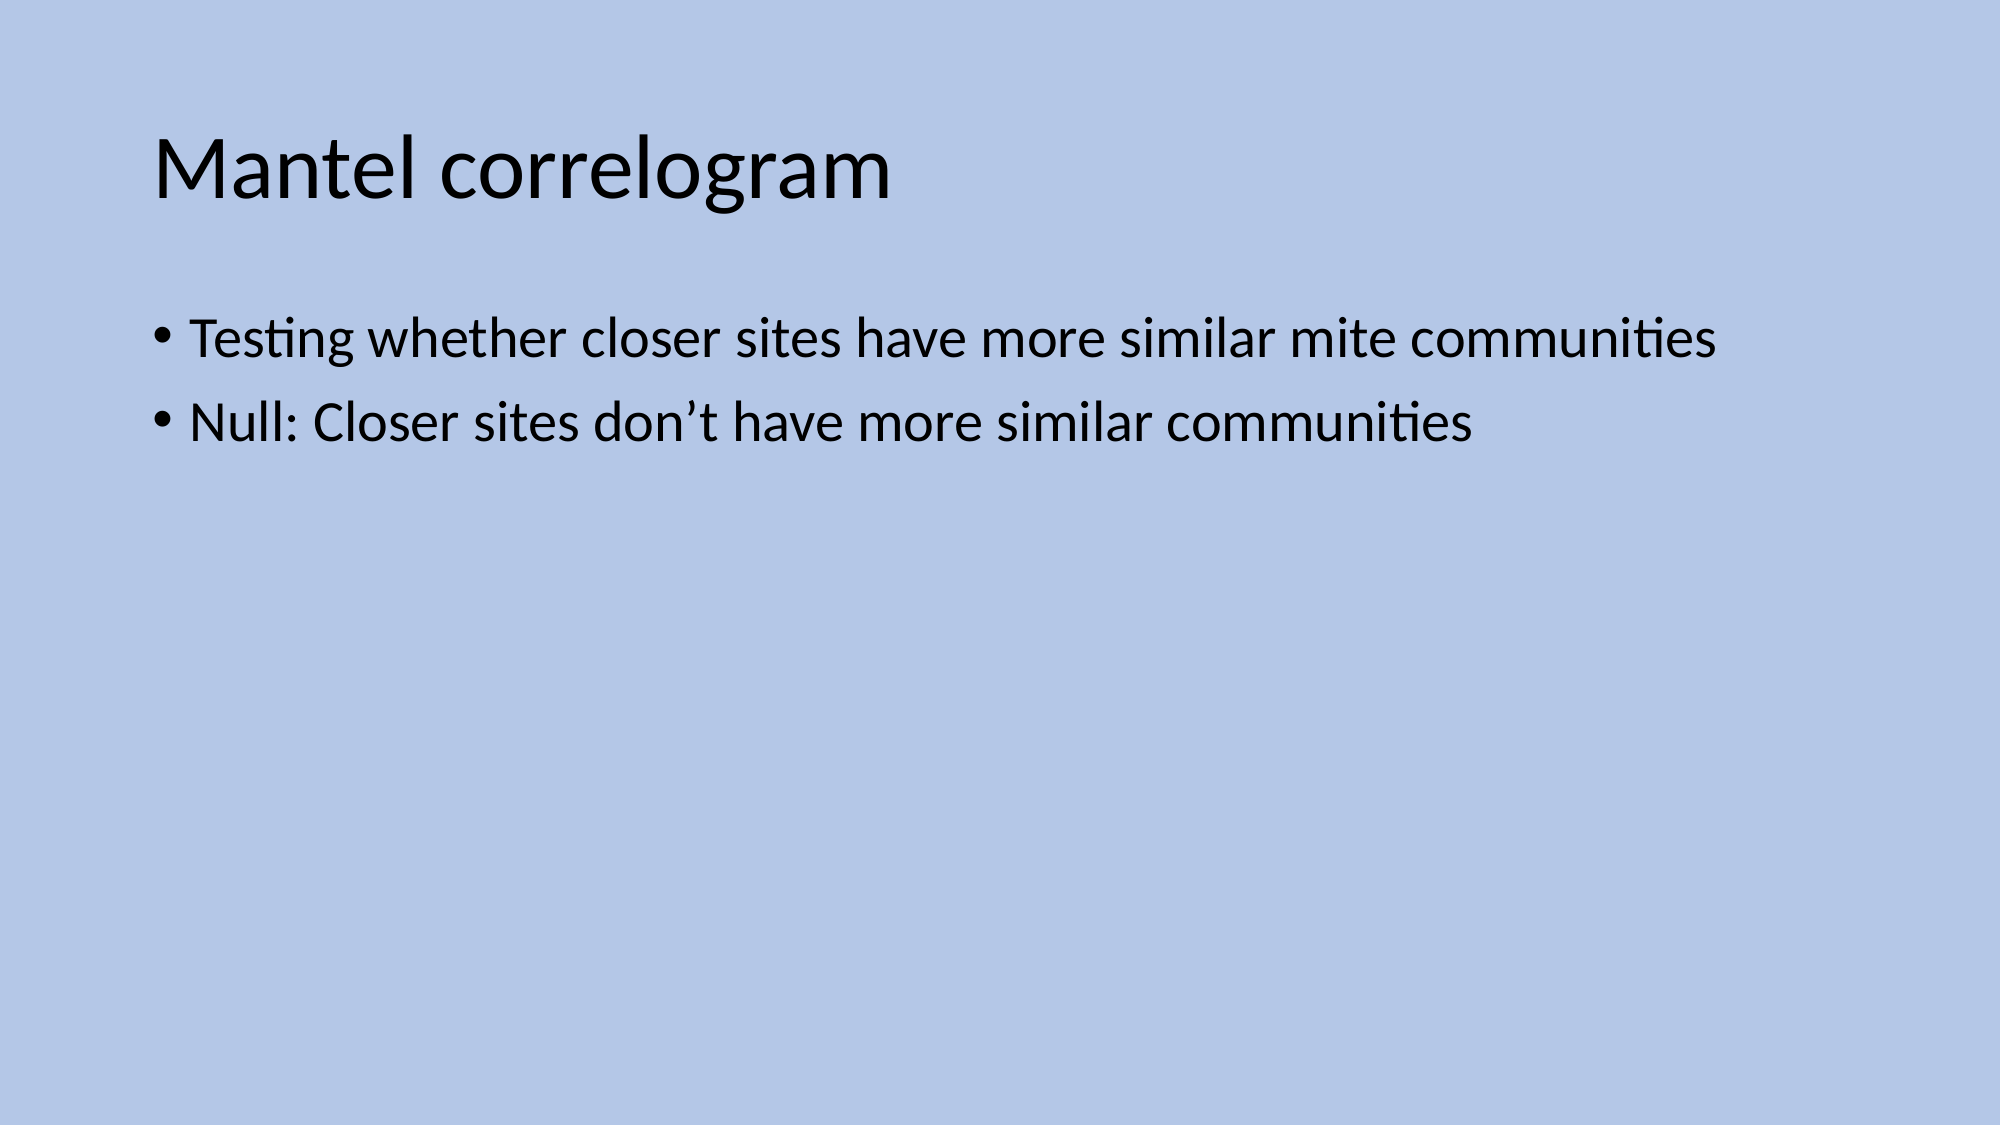

# Mantel correlogram
Testing whether closer sites have more similar mite communities
Null: Closer sites don’t have more similar communities